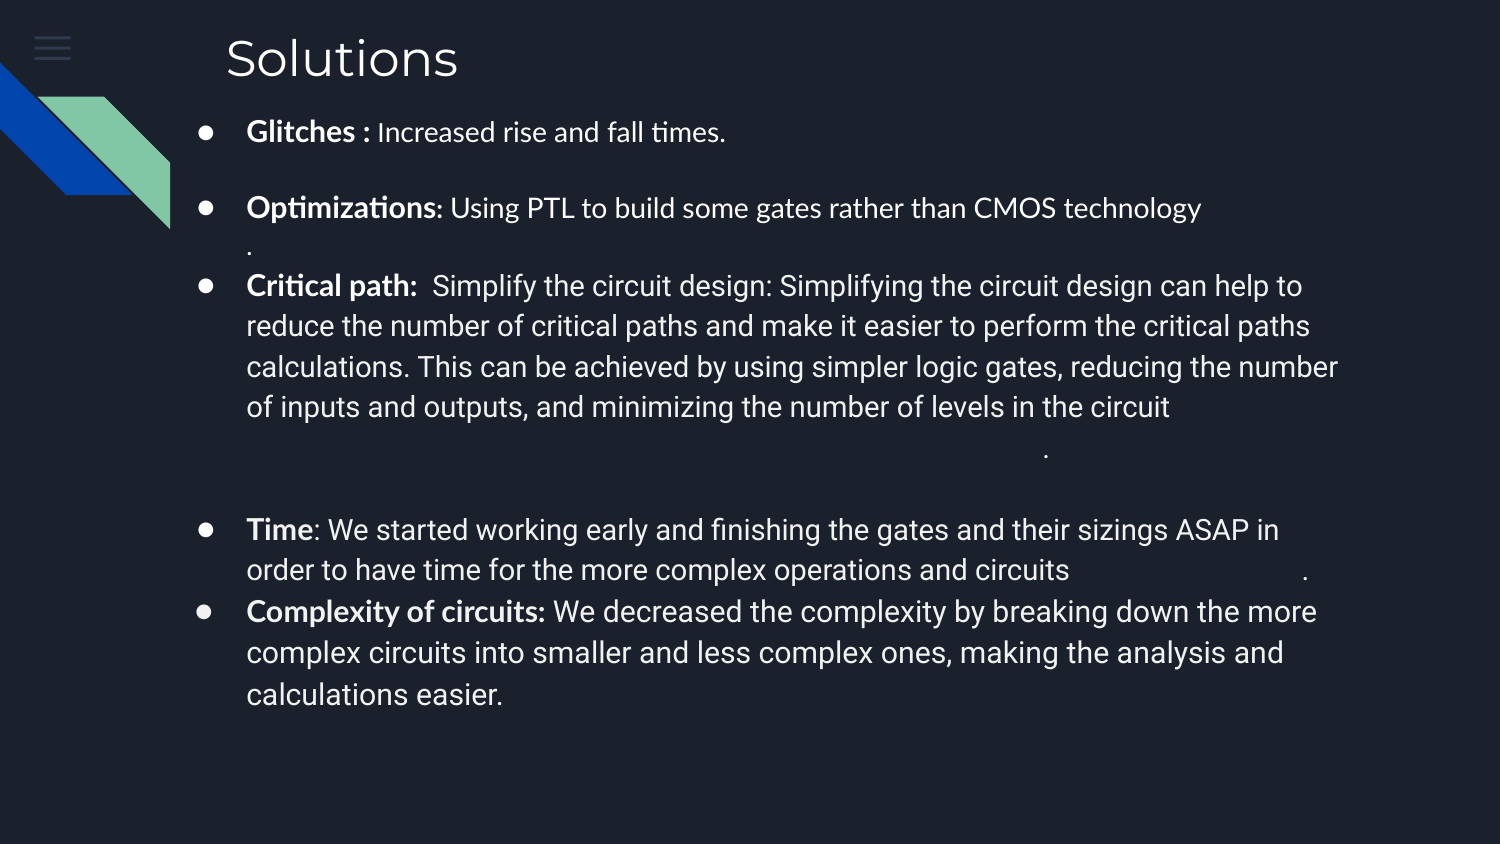

# Solutions
Glitches : Increased rise and fall times.
Optimizations: Using PTL to build some gates rather than CMOS technology                    .
Critical path:  Simplify the circuit design: Simplifying the circuit design can help to reduce the number of critical paths and make it easier to perform the critical paths calculations. This can be achieved by using simpler logic gates, reducing the number of inputs and outputs, and minimizing the number of levels in the circuit                                                                                                                                      .
Time: We started working early and finishing the gates and their sizings ASAP in order to have time for the more complex operations and circuits                                .
Complexity of circuits: We decreased the complexity by breaking down the more complex circuits into smaller and less complex ones, making the analysis and calculations easier.